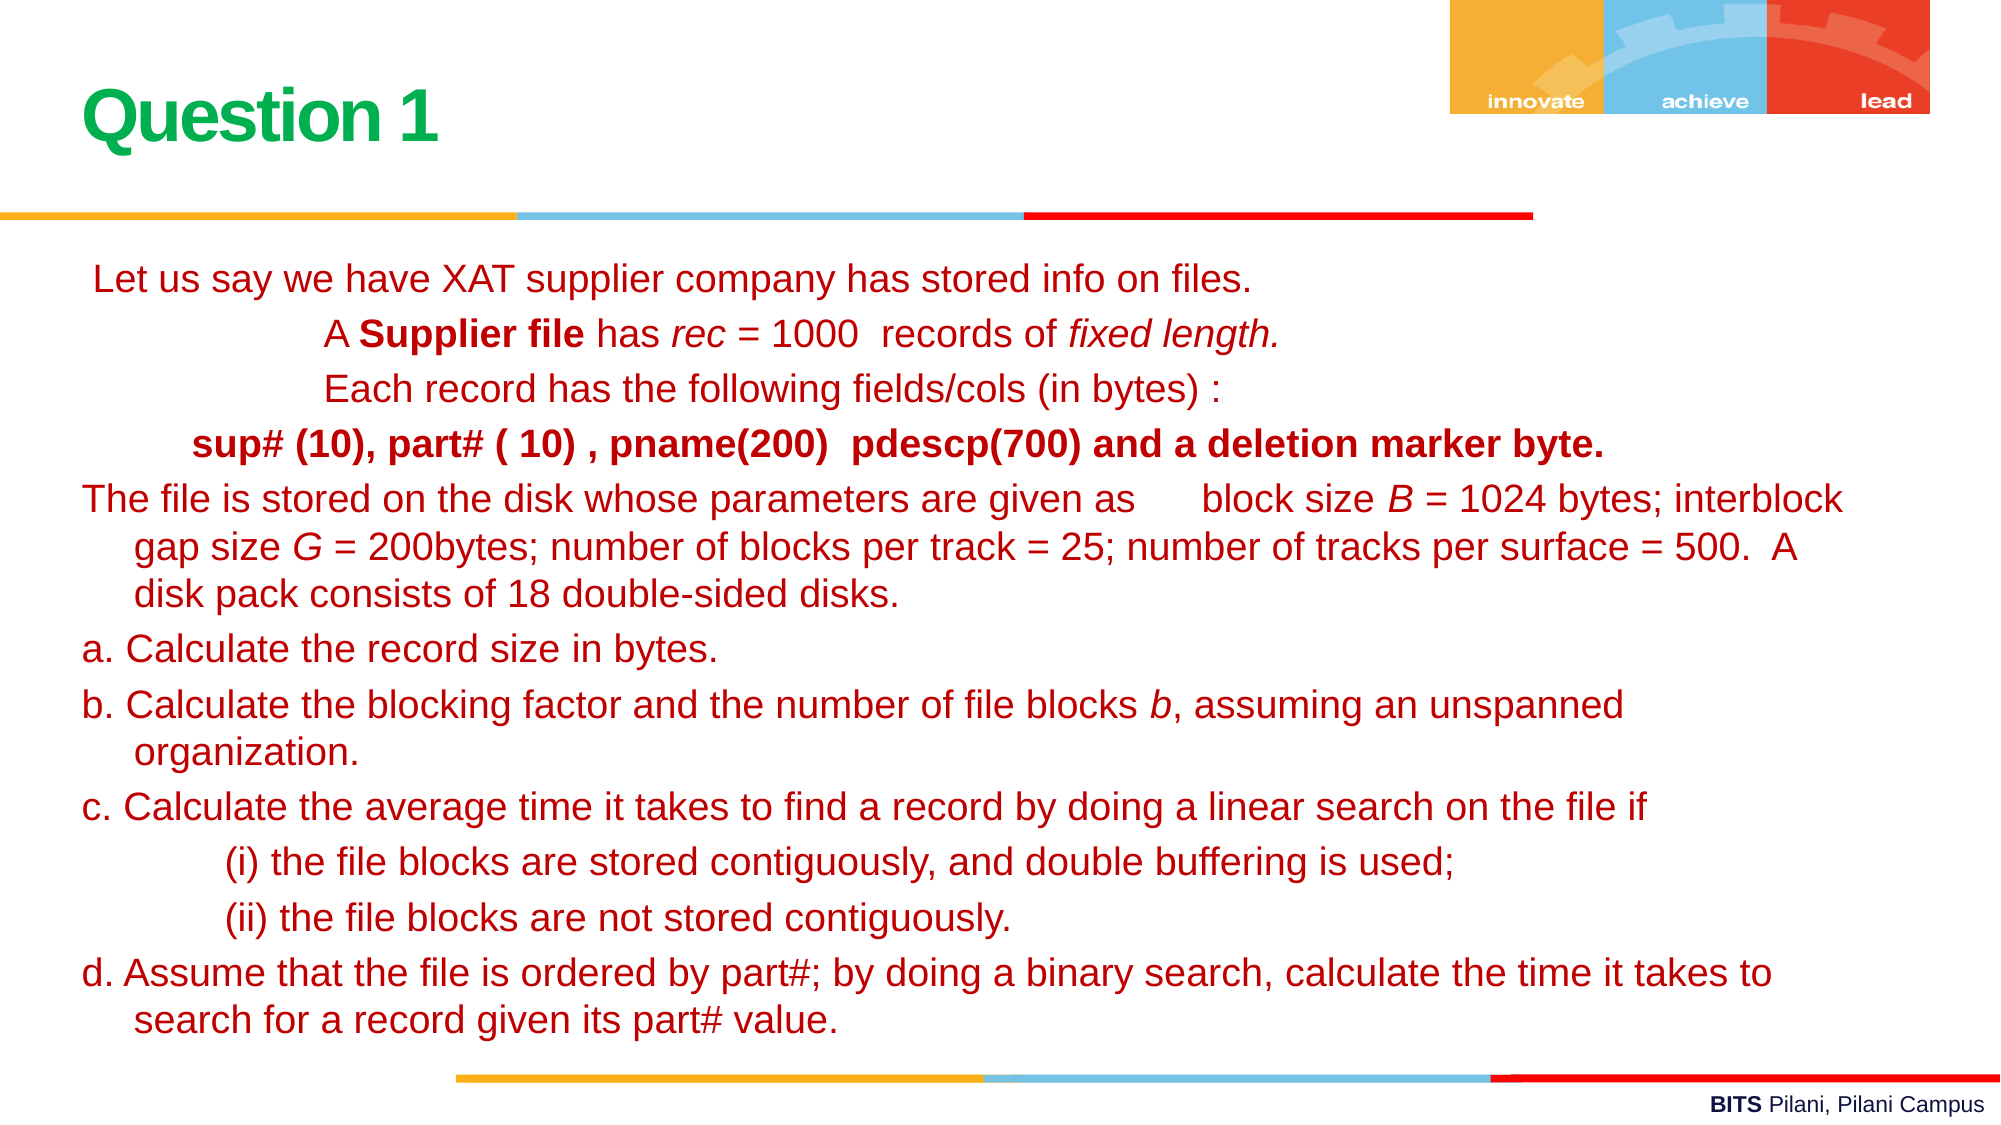

Question 1
 Let us say we have XAT supplier company has stored info on files.
                      A Supplier file has rec = 1000  records of fixed length.
                      Each record has the following fields/cols (in bytes) :
          sup# (10), part# ( 10) , pname(200)  pdescp(700) and a deletion marker byte.
The file is stored on the disk whose parameters are given as      block size B = 1024 bytes; interblock gap size G = 200bytes; number of blocks per track = 25; number of tracks per surface = 500.  A disk pack consists of 18 double-sided disks.
a. Calculate the record size in bytes.
b. Calculate the blocking factor and the number of file blocks b, assuming an unspanned organization.
c. Calculate the average time it takes to find a record by doing a linear search on the file if
             (i) the file blocks are stored contiguously, and double buffering is used;
             (ii) the file blocks are not stored contiguously.
d. Assume that the file is ordered by part#; by doing a binary search, calculate the time it takes to search for a record given its part# value.